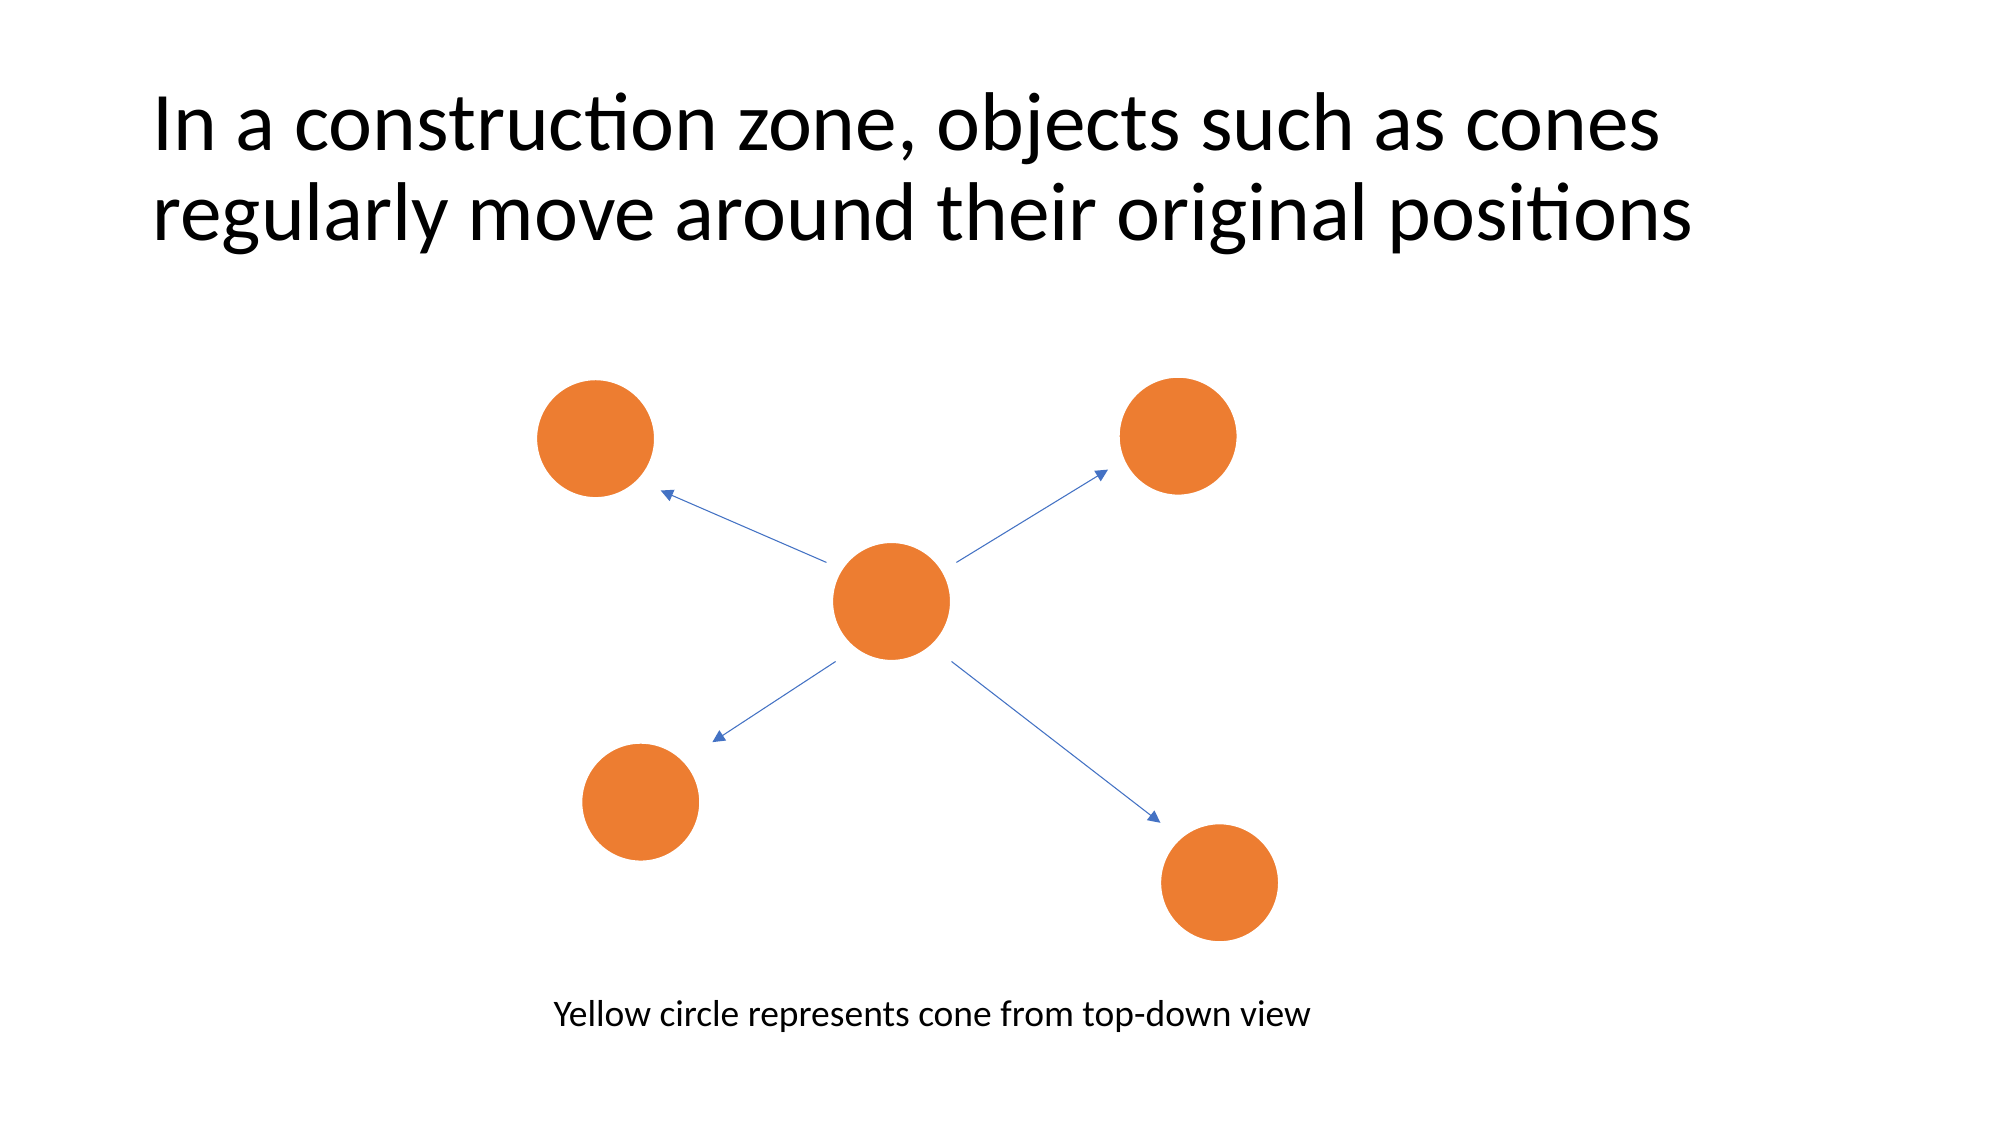

# In a construction zone, objects such as cones regularly move around their original positions

Yellow circle represents cone from top-down view